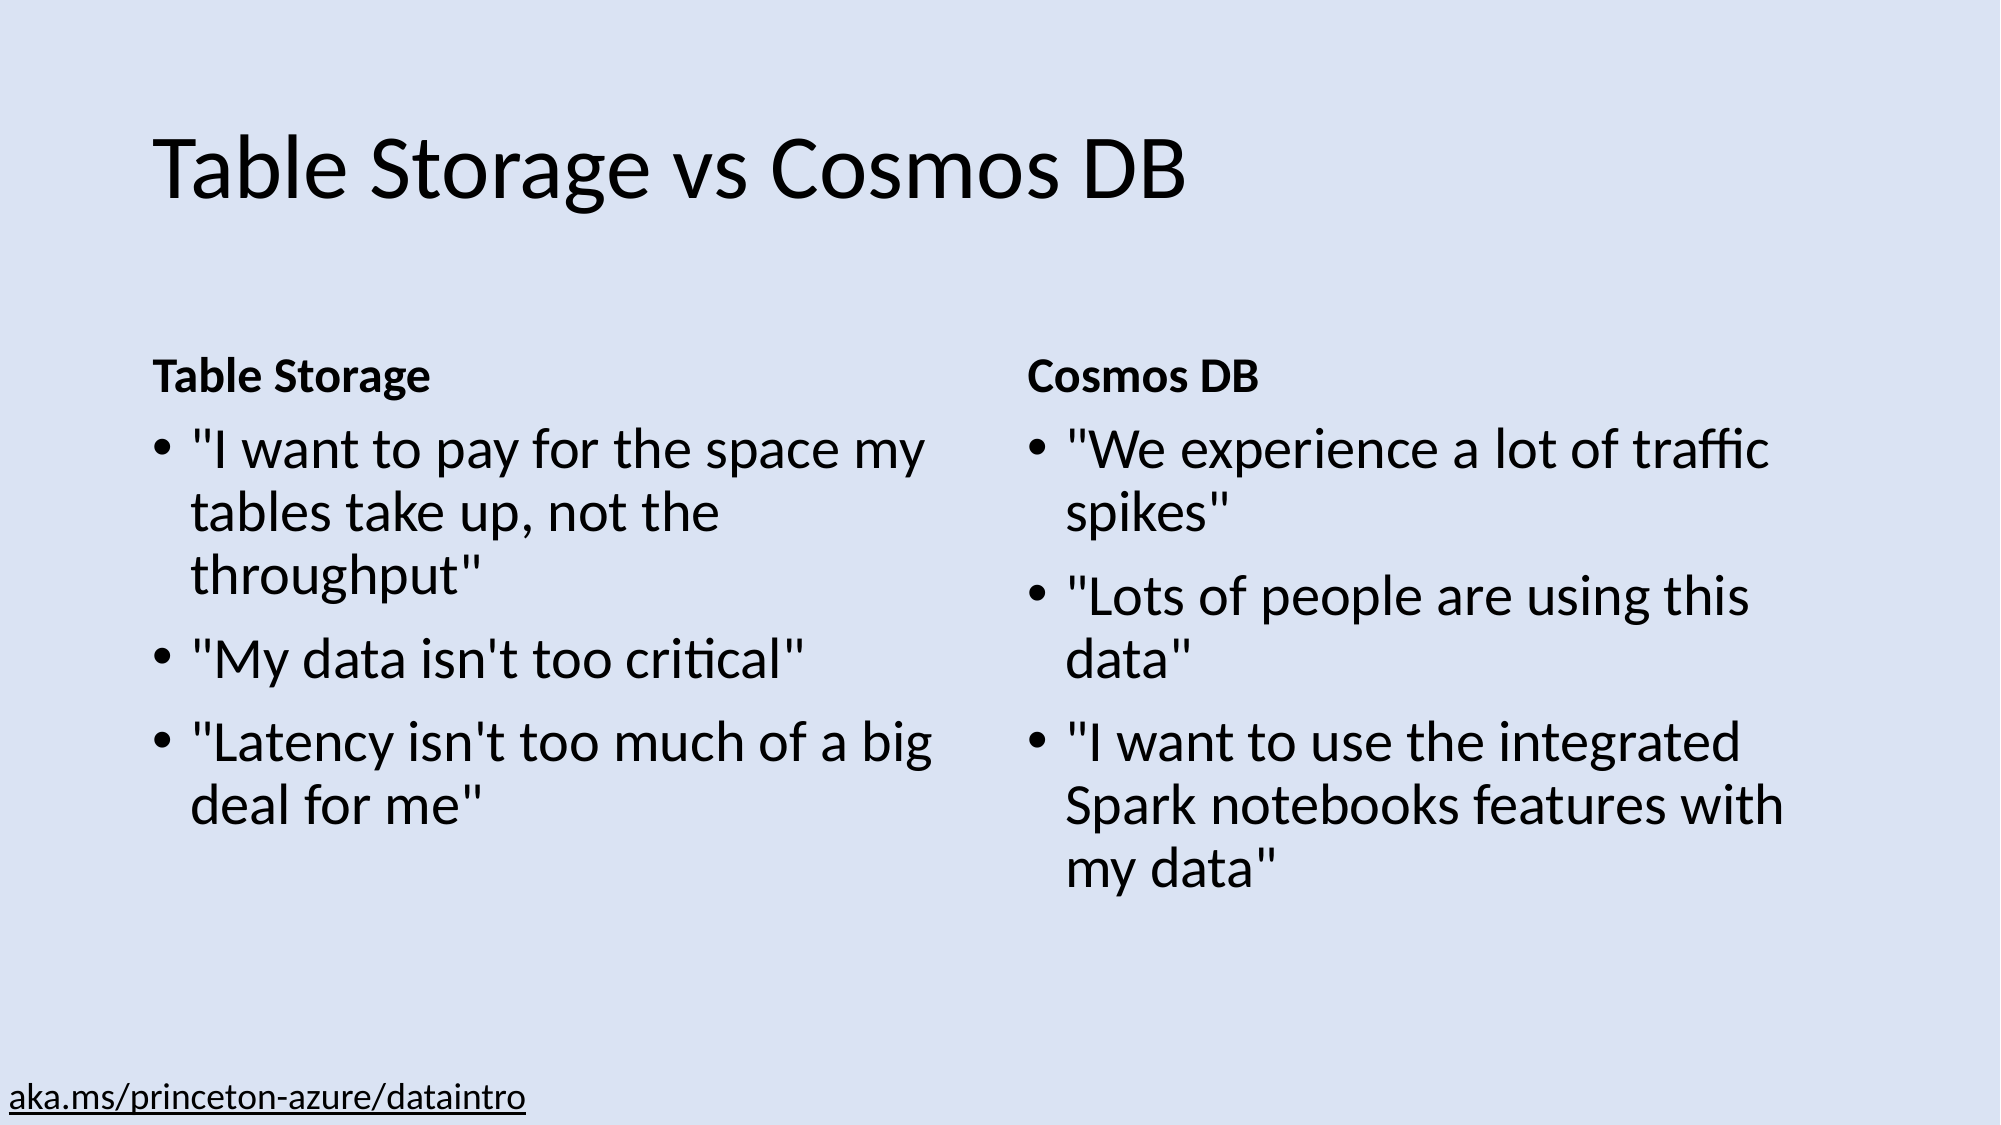

# Table Storage vs Cosmos DB
Table Storage
Cosmos DB
"I want to pay for the space my tables take up, not the throughput"
"My data isn't too critical"
"Latency isn't too much of a big deal for me"

"We experience a lot of traffic spikes"
"Lots of people are using this data"
"I want to use the integrated Spark notebooks features with my data"
aka.ms/princeton-azure/dataintro​